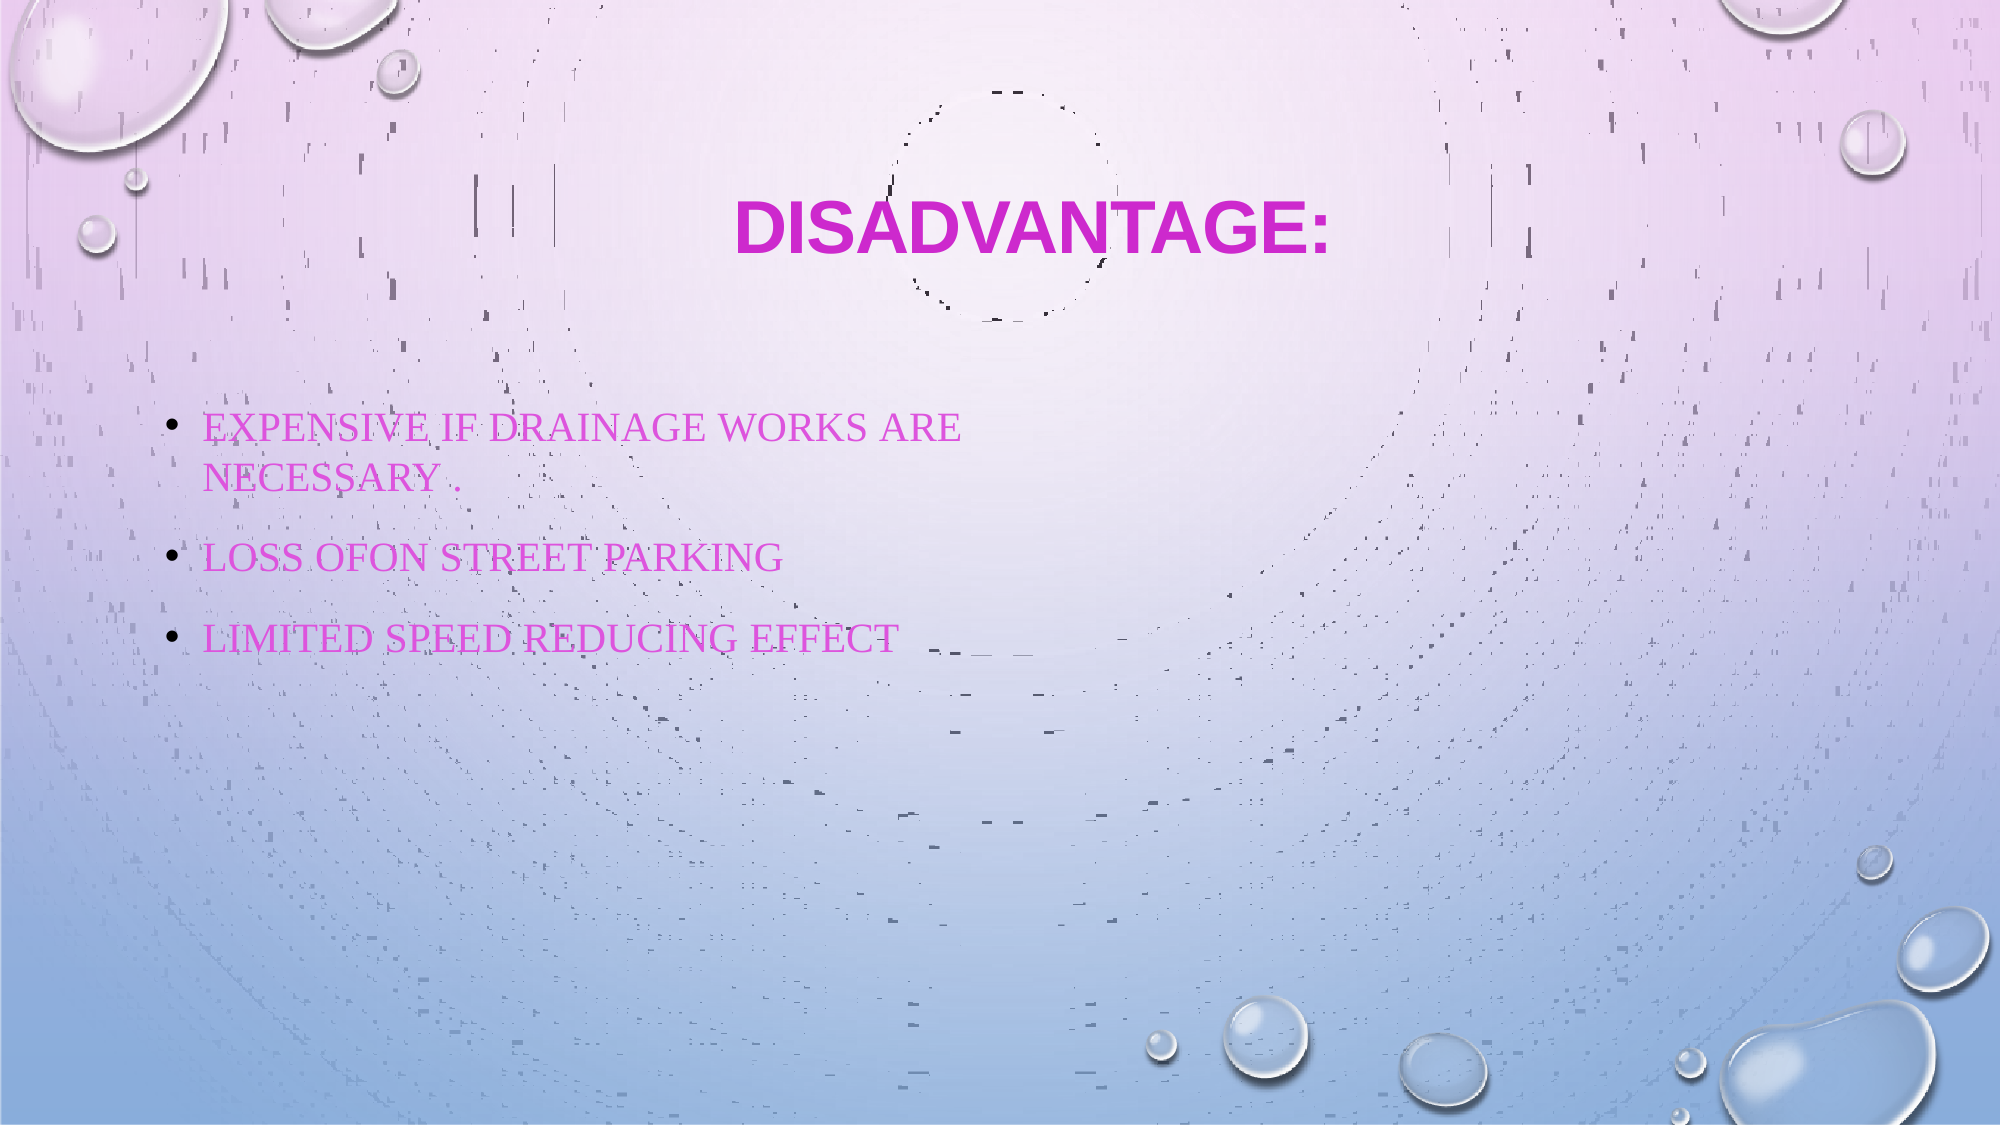

# DISADVANTAGE:
EXPENSIVE IF DRAINAGE WORKS ARE NECESSARY .
LOSS OFON STREET PARKING
LIMITED SPEED REDUCING EFFECT